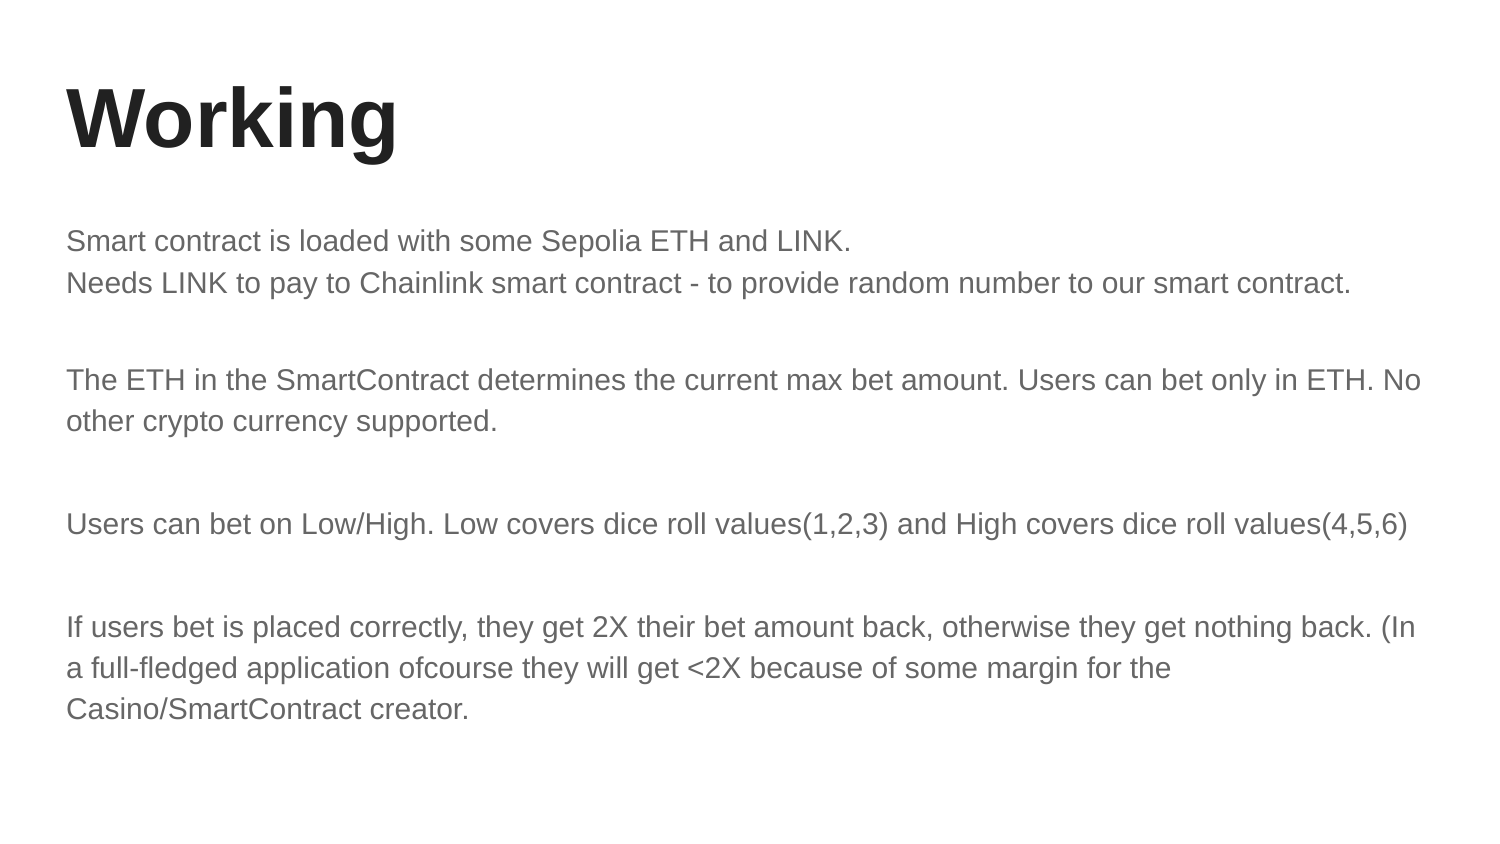

# Working
Smart contract is loaded with some Sepolia ETH and LINK.
Needs LINK to pay to Chainlink smart contract - to provide random number to our smart contract.
The ETH in the SmartContract determines the current max bet amount. Users can bet only in ETH. No other crypto currency supported.
Users can bet on Low/High. Low covers dice roll values(1,2,3) and High covers dice roll values(4,5,6)
If users bet is placed correctly, they get 2X their bet amount back, otherwise they get nothing back. (In a full-fledged application ofcourse they will get <2X because of some margin for the Casino/SmartContract creator.